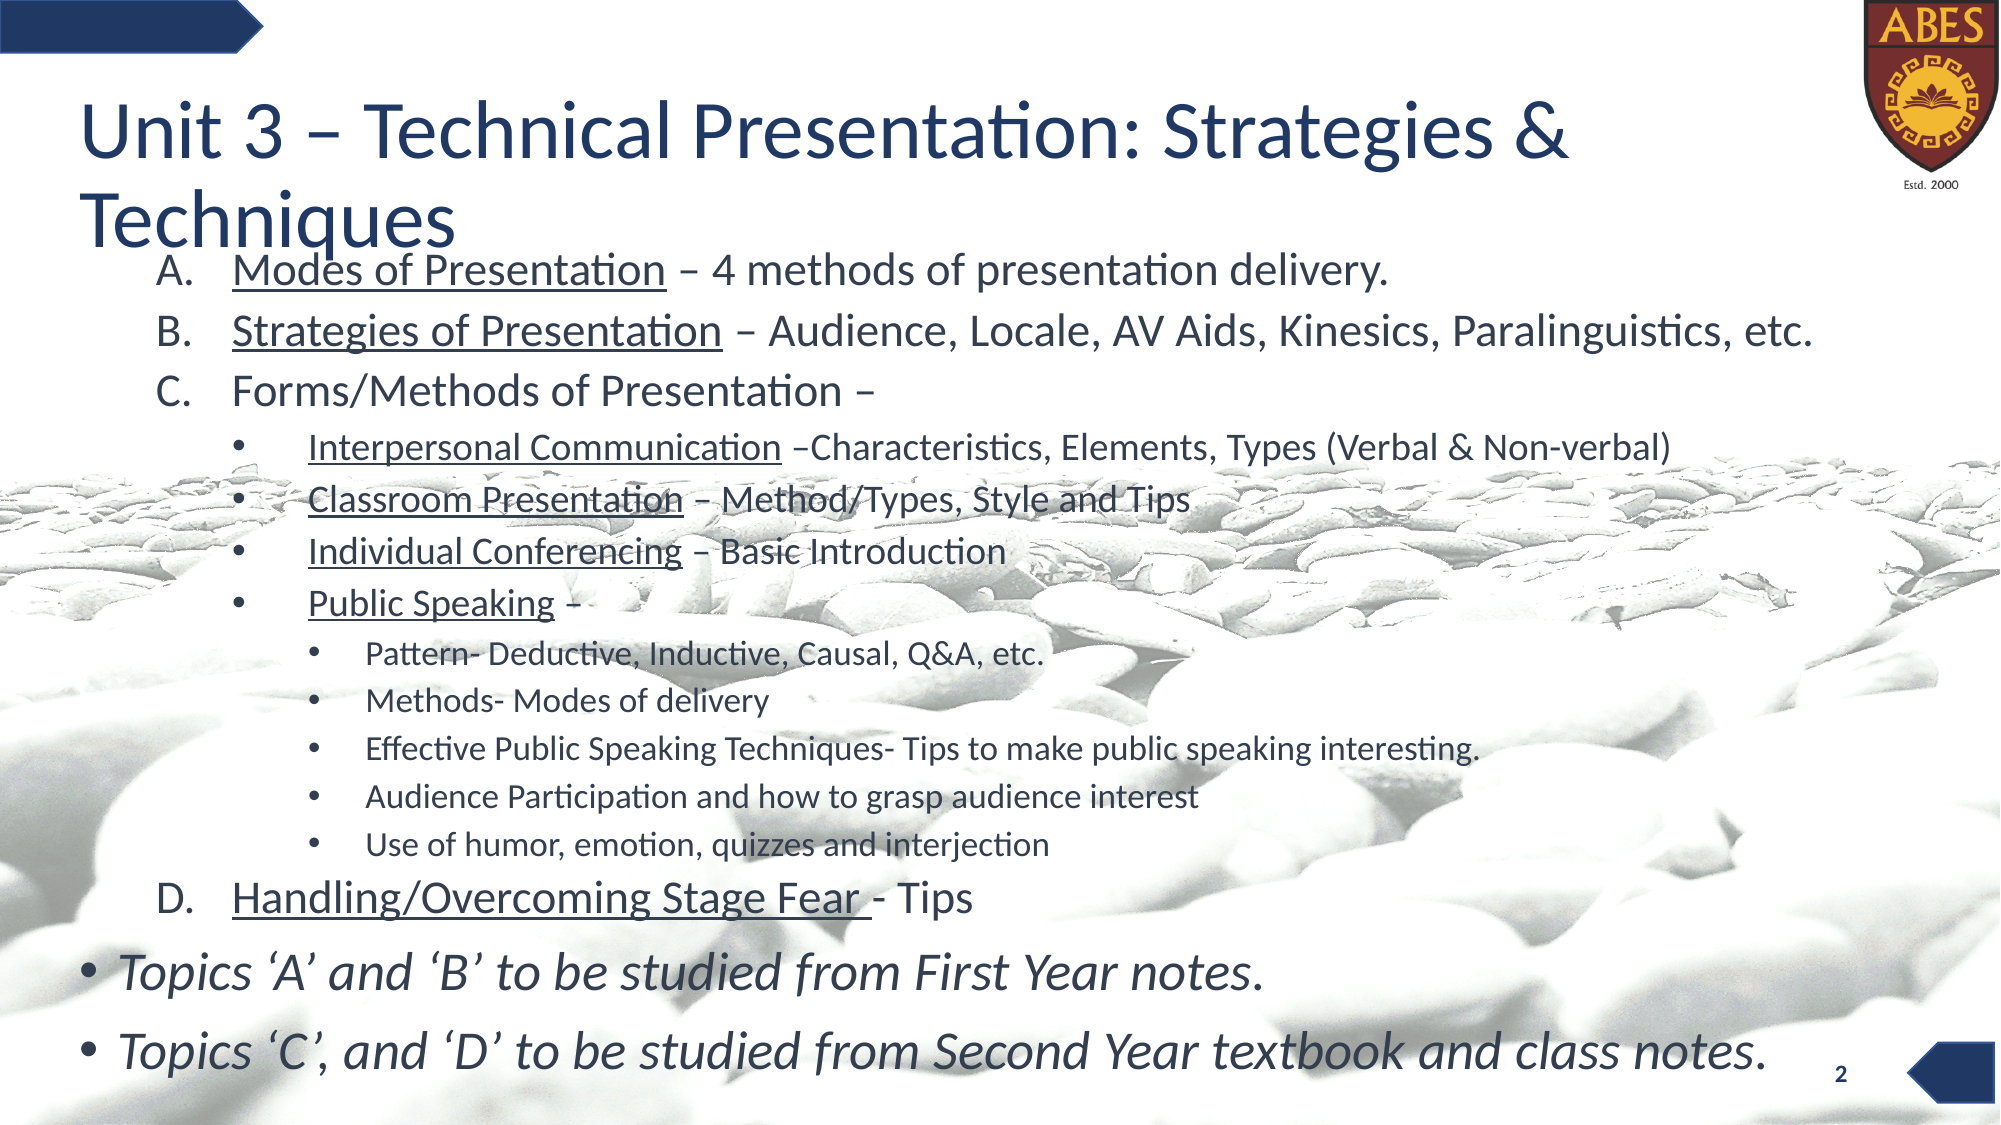

# Unit 3 – Technical Presentation: Strategies & Techniques
Modes of Presentation – 4 methods of presentation delivery.
Strategies of Presentation – Audience, Locale, AV Aids, Kinesics, Paralinguistics, etc.
Forms/Methods of Presentation –
Interpersonal Communication –Characteristics, Elements, Types (Verbal & Non-verbal)
Classroom Presentation – Method/Types, Style and Tips
Individual Conferencing – Basic Introduction
Public Speaking –
Pattern- Deductive, Inductive, Causal, Q&A, etc.
Methods- Modes of delivery
Effective Public Speaking Techniques- Tips to make public speaking interesting.
Audience Participation and how to grasp audience interest
Use of humor, emotion, quizzes and interjection
Handling/Overcoming Stage Fear - Tips
Topics ‘A’ and ‘B’ to be studied from First Year notes.
Topics ‘C’, and ‘D’ to be studied from Second Year textbook and class notes.

2